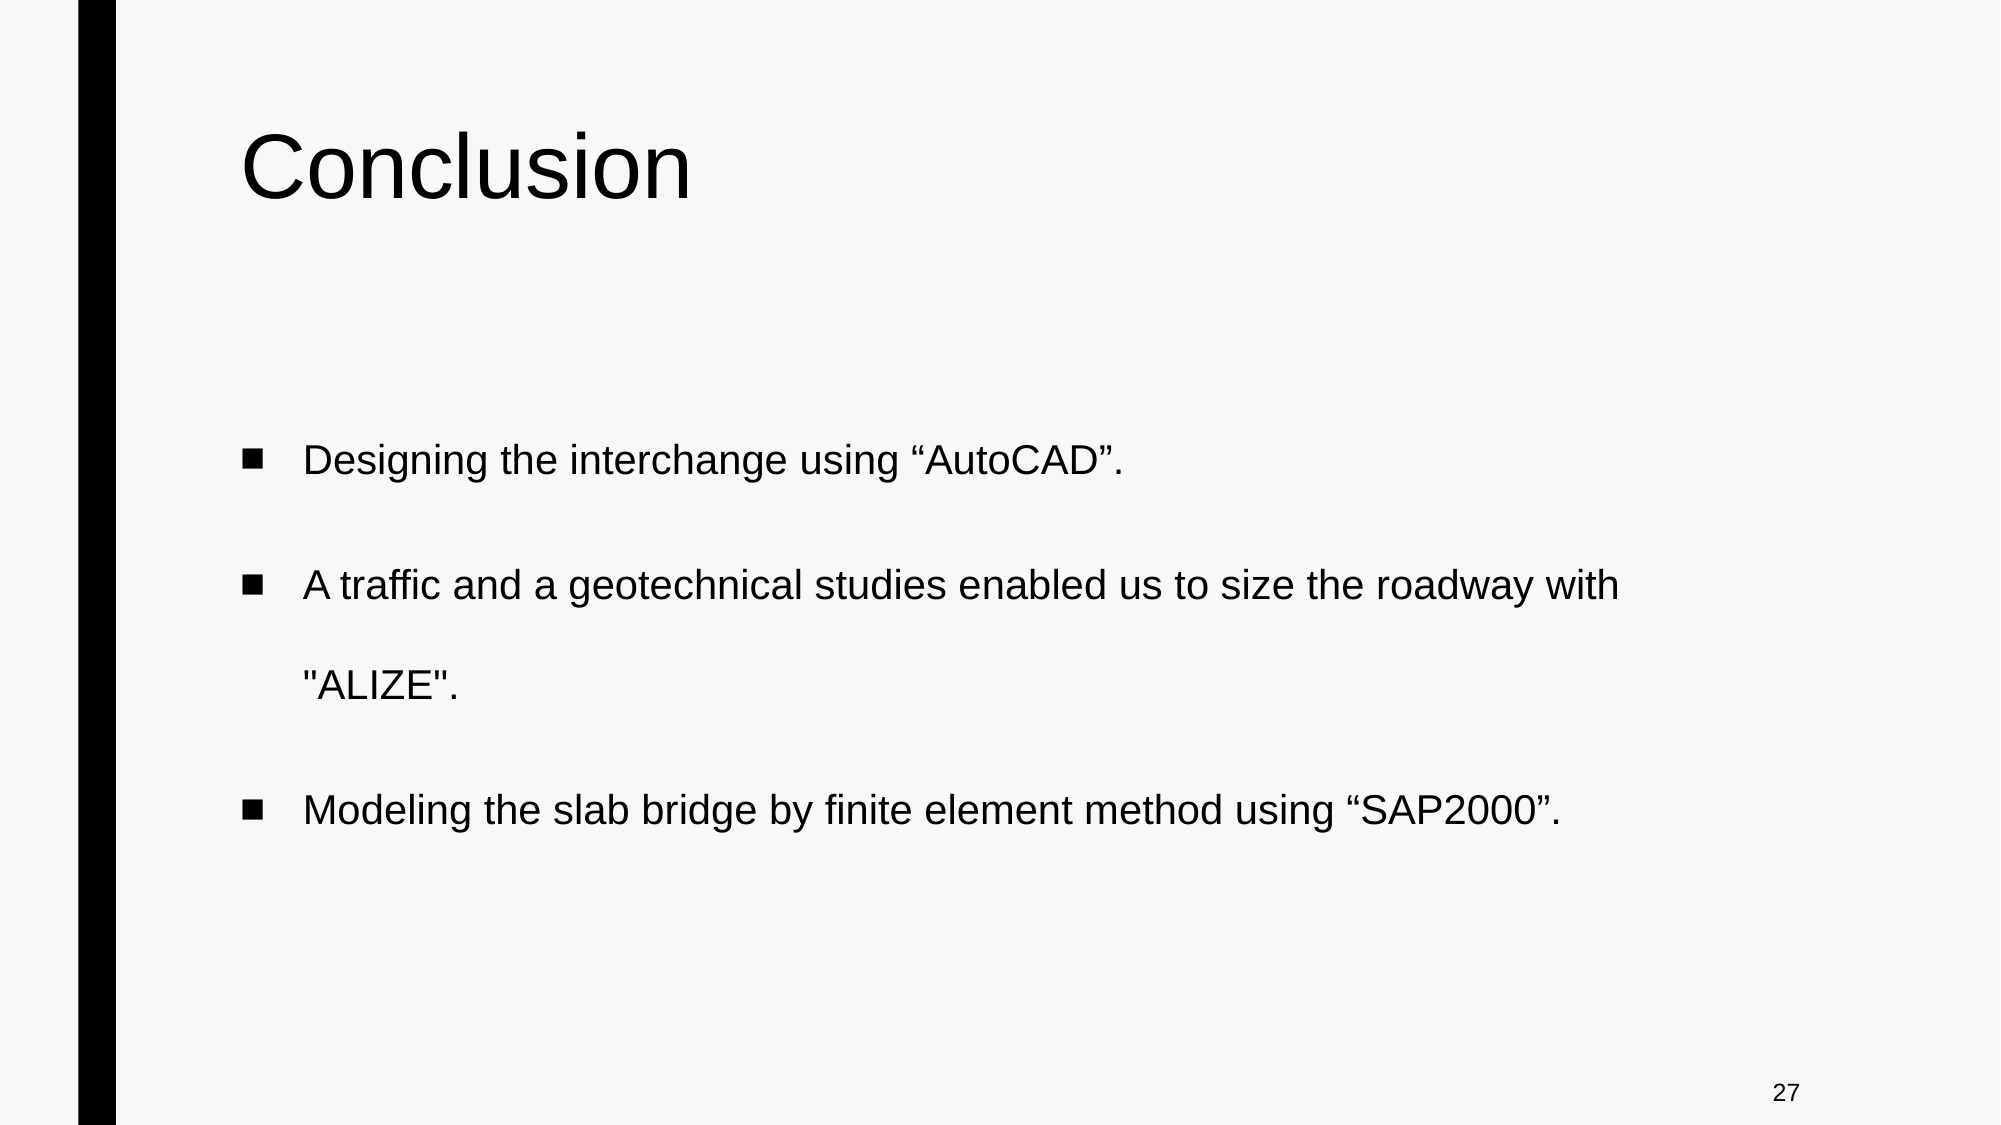

# Conclusion
Designing the interchange using “AutoCAD”.
A traffic and a geotechnical studies enabled us to size the roadway with "ALIZE".
Modeling the slab bridge by finite element method using “SAP2000”.

27